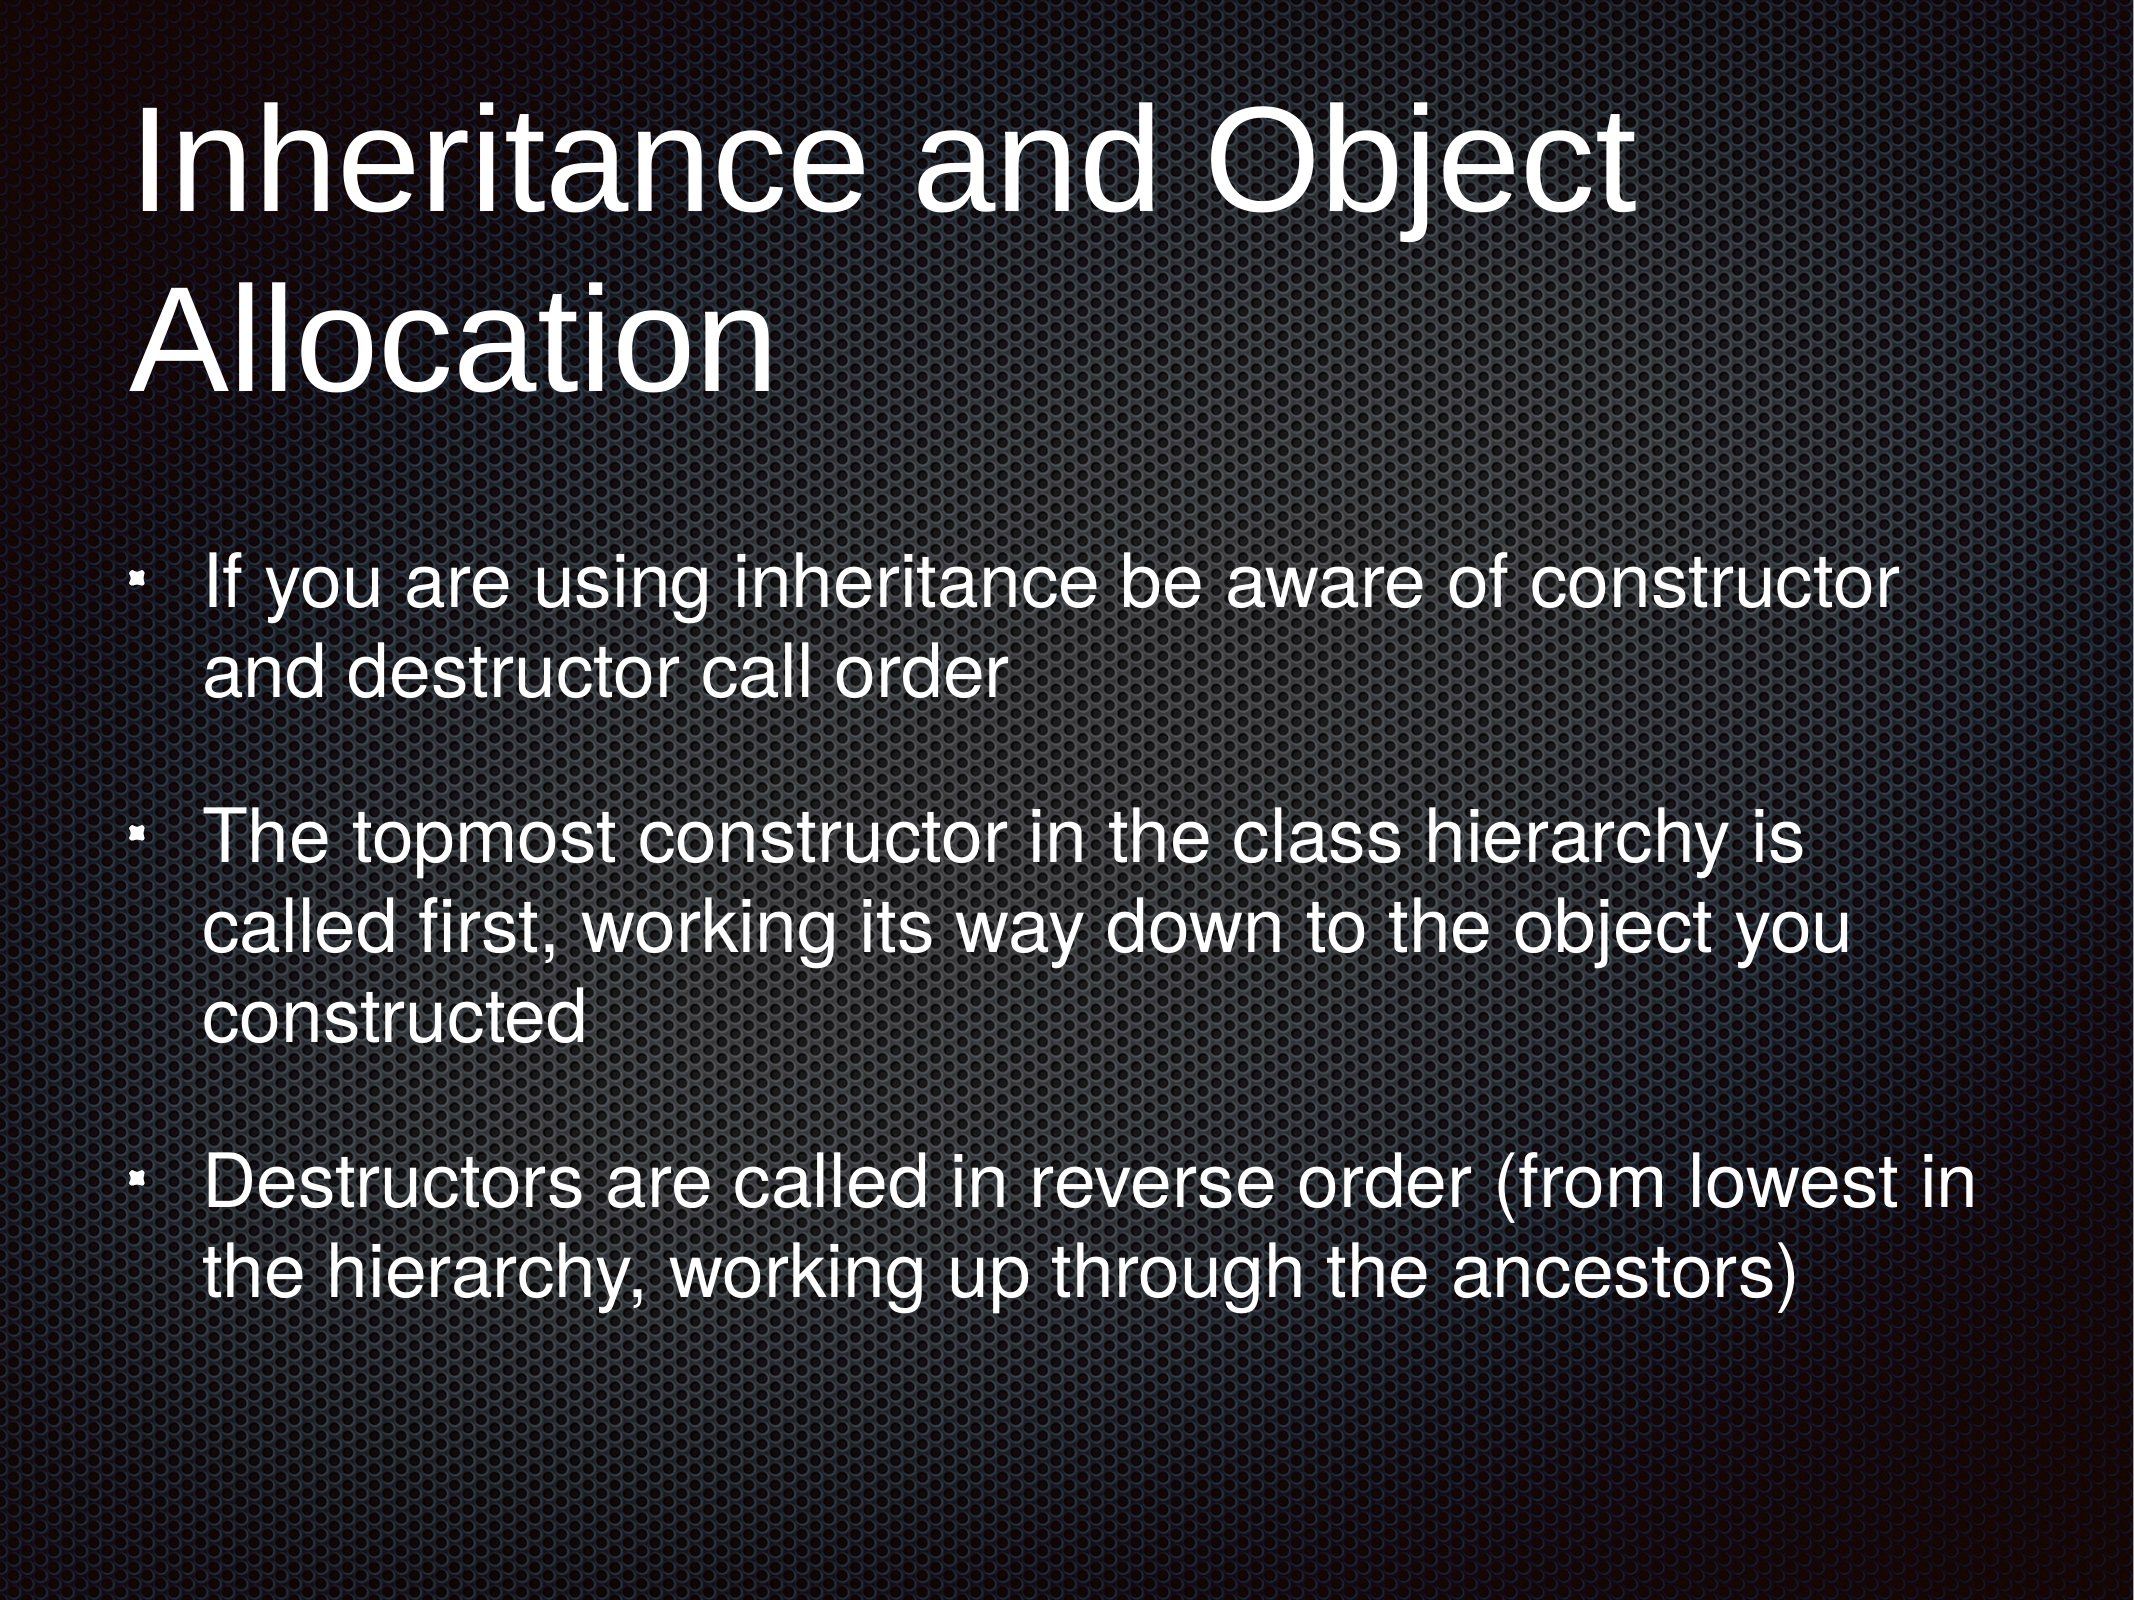

# Inheritance and Object Allocation
If you are using inheritance be aware of constructor and destructor call order
The topmost constructor in the class hierarchy is called first, working its way down to the object you constructed
Destructors are called in reverse order (from lowest in the hierarchy, working up through the ancestors)
26